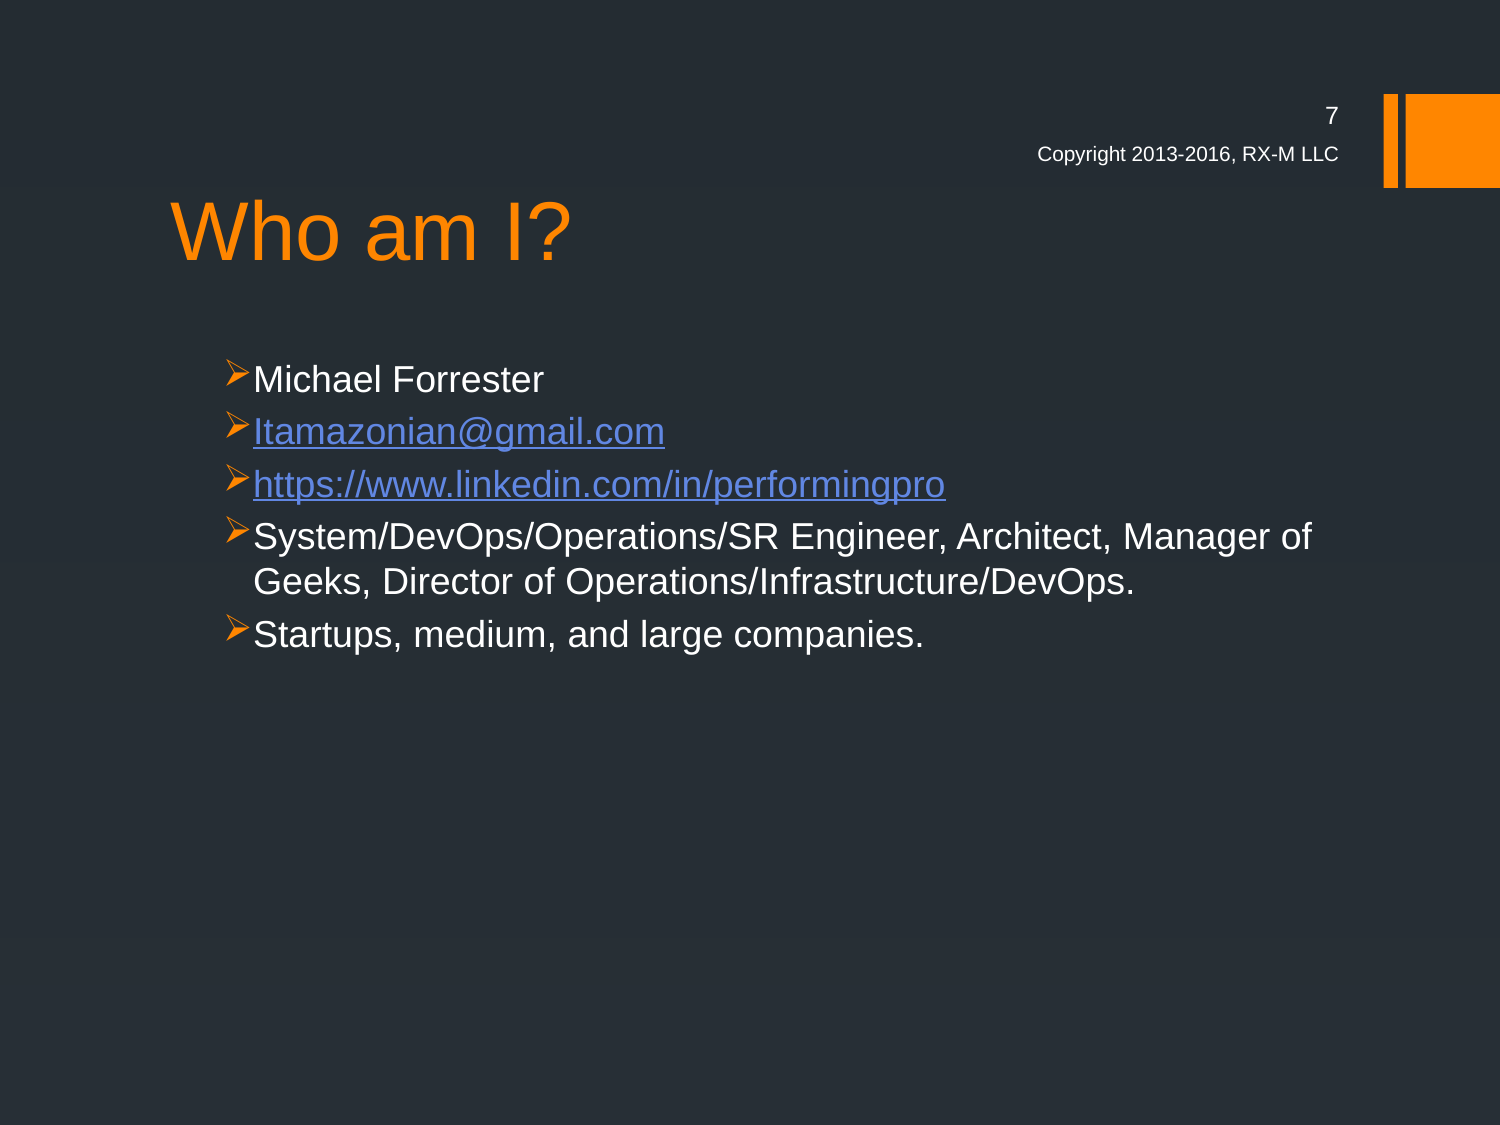

7
# Who am I?
Copyright 2013-2016, RX-M LLC

Michael Forrester
Itamazonian@gmail.com
https://www.linkedin.com/in/performingpro
System/DevOps/Operations/SR Engineer, Architect, Manager of Geeks, Director of Operations/Infrastructure/DevOps.
Startups, medium, and large companies.